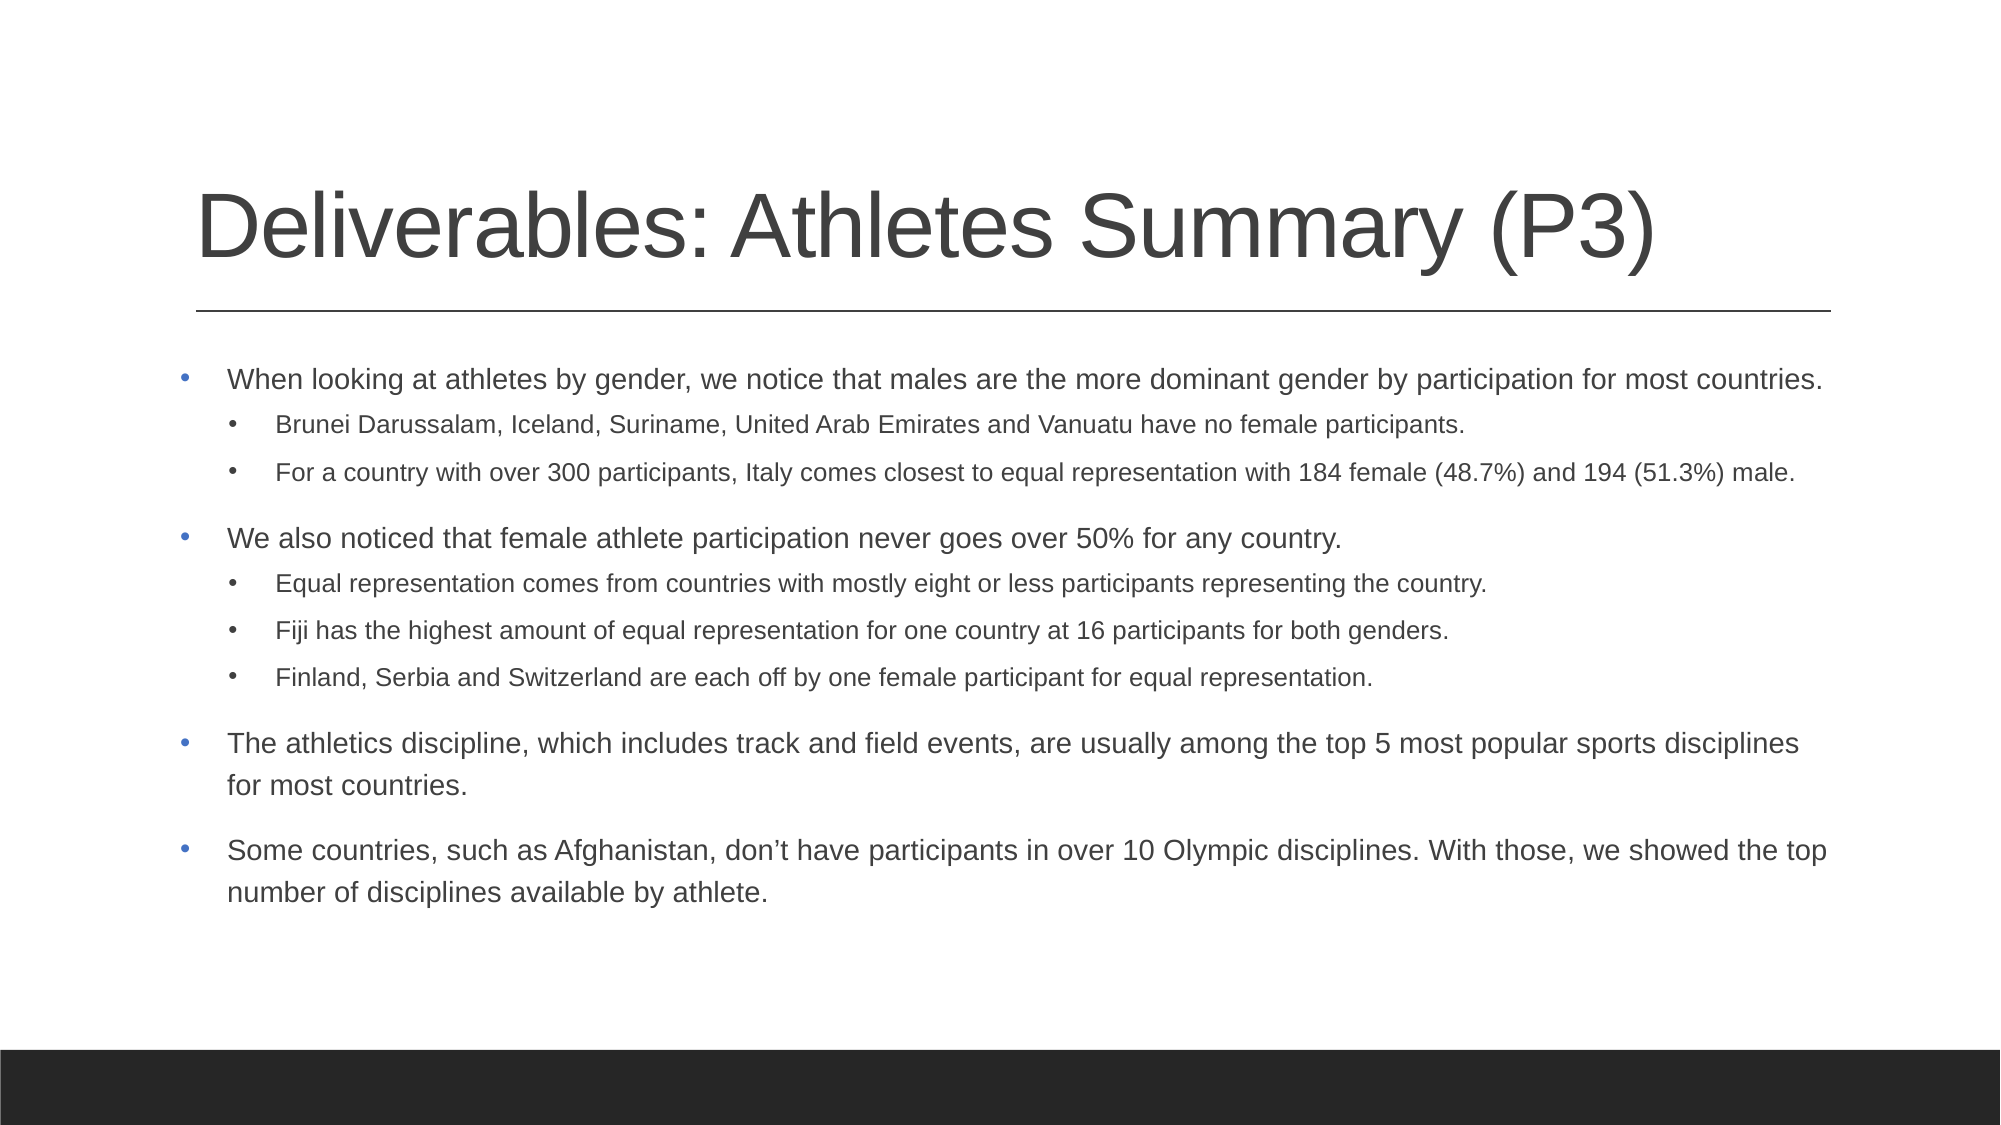

# Deliverables: Athletes Summary (P3)
When looking at athletes by gender, we notice that males are the more dominant gender by participation for most countries.
Brunei Darussalam, Iceland, Suriname, United Arab Emirates and Vanuatu have no female participants.
For a country with over 300 participants, Italy comes closest to equal representation with 184 female (48.7%) and 194 (51.3%) male.
We also noticed that female athlete participation never goes over 50% for any country.
Equal representation comes from countries with mostly eight or less participants representing the country.
Fiji has the highest amount of equal representation for one country at 16 participants for both genders.
Finland, Serbia and Switzerland are each off by one female participant for equal representation.
The athletics discipline, which includes track and field events, are usually among the top 5 most popular sports disciplines for most countries.
Some countries, such as Afghanistan, don’t have participants in over 10 Olympic disciplines. With those, we showed the top number of disciplines available by athlete.